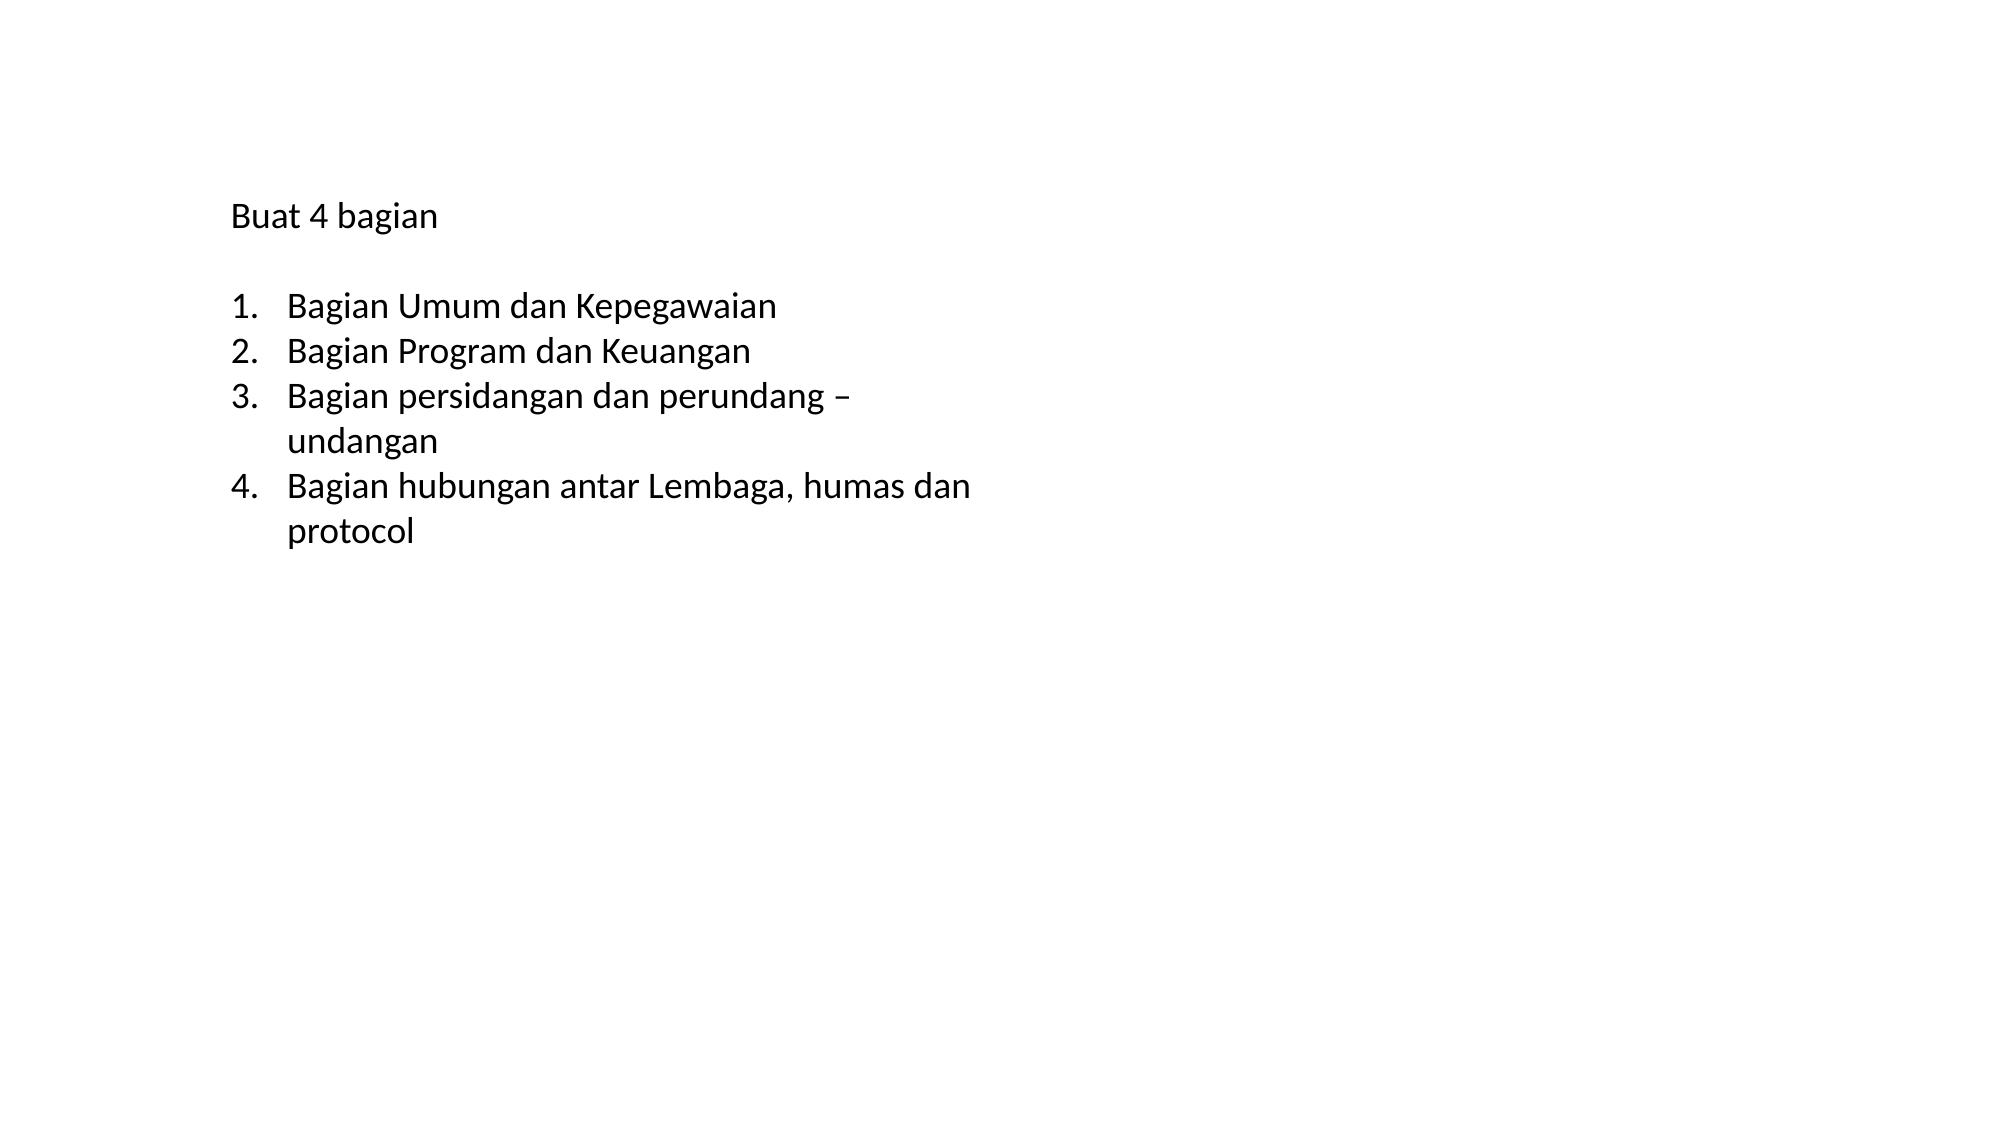

Buat 4 bagian

Bagian Umum dan Kepegawaian
Bagian Program dan Keuangan
Bagian persidangan dan perundang – undangan
Bagian hubungan antar Lembaga, humas dan protocol